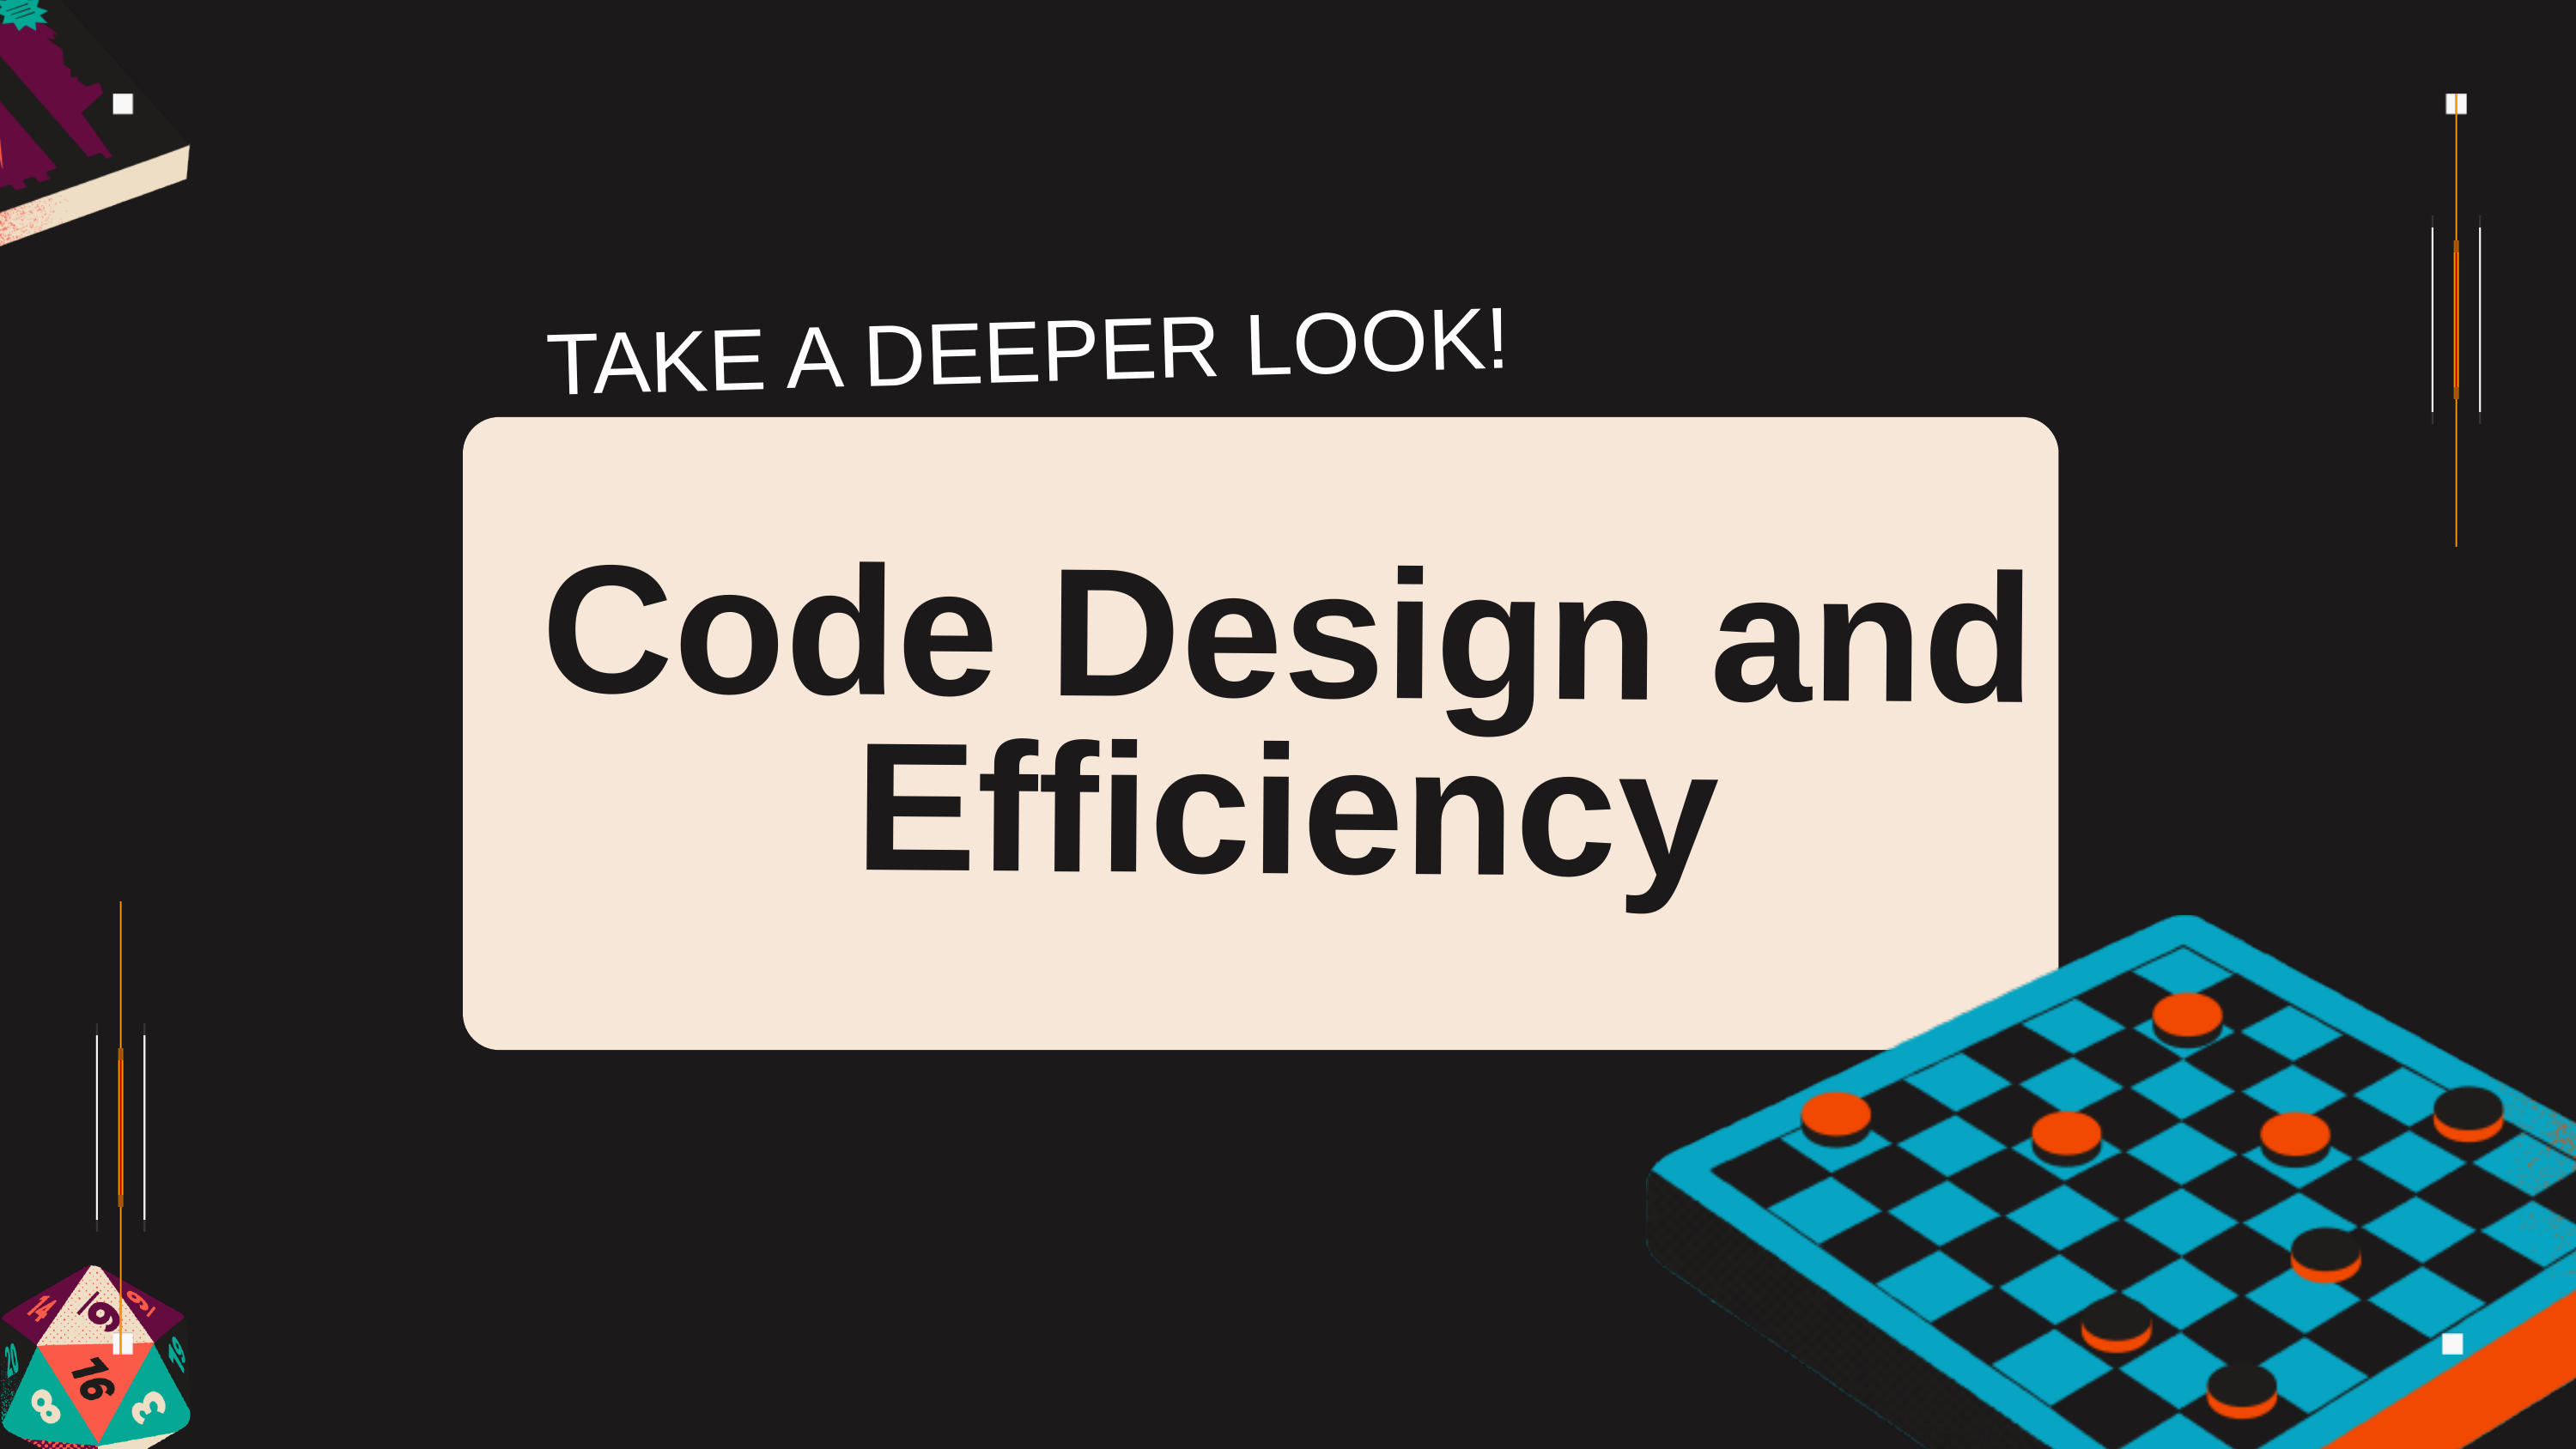

TAKE A DEEPER LOOK!

Code Design and Efficiency